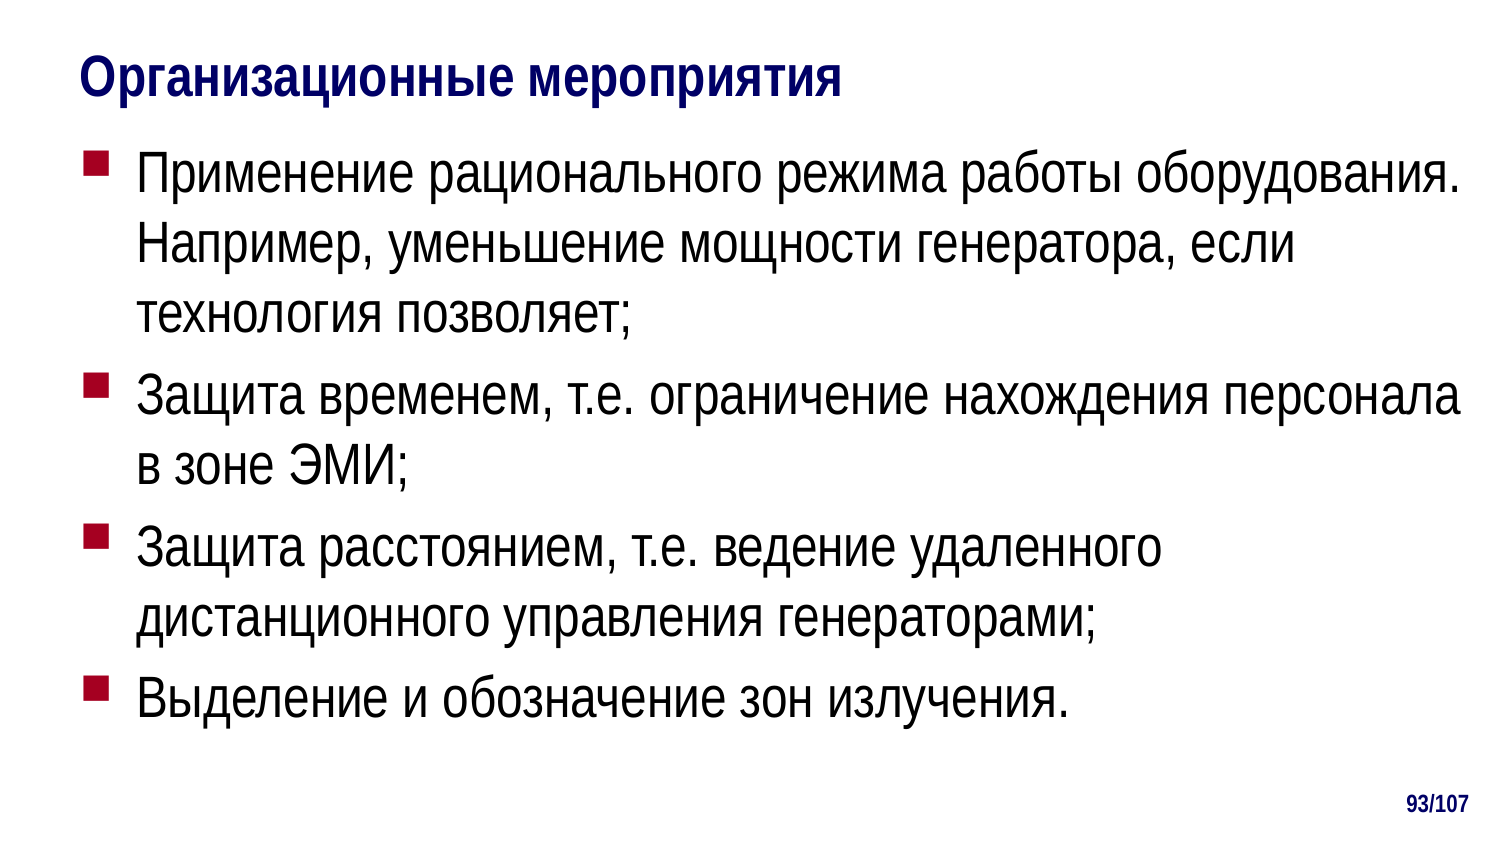

# Организационные мероприятия
Применение рационального режима работы оборудования. Например, уменьшение мощности генератора, если технология позволяет;
Защита временем, т.е. ограничение нахождения персонала в зоне ЭМИ;
Защита расстоянием, т.е. ведение удаленного дистанционного управления генераторами;
Выделение и обозначение зон излучения.